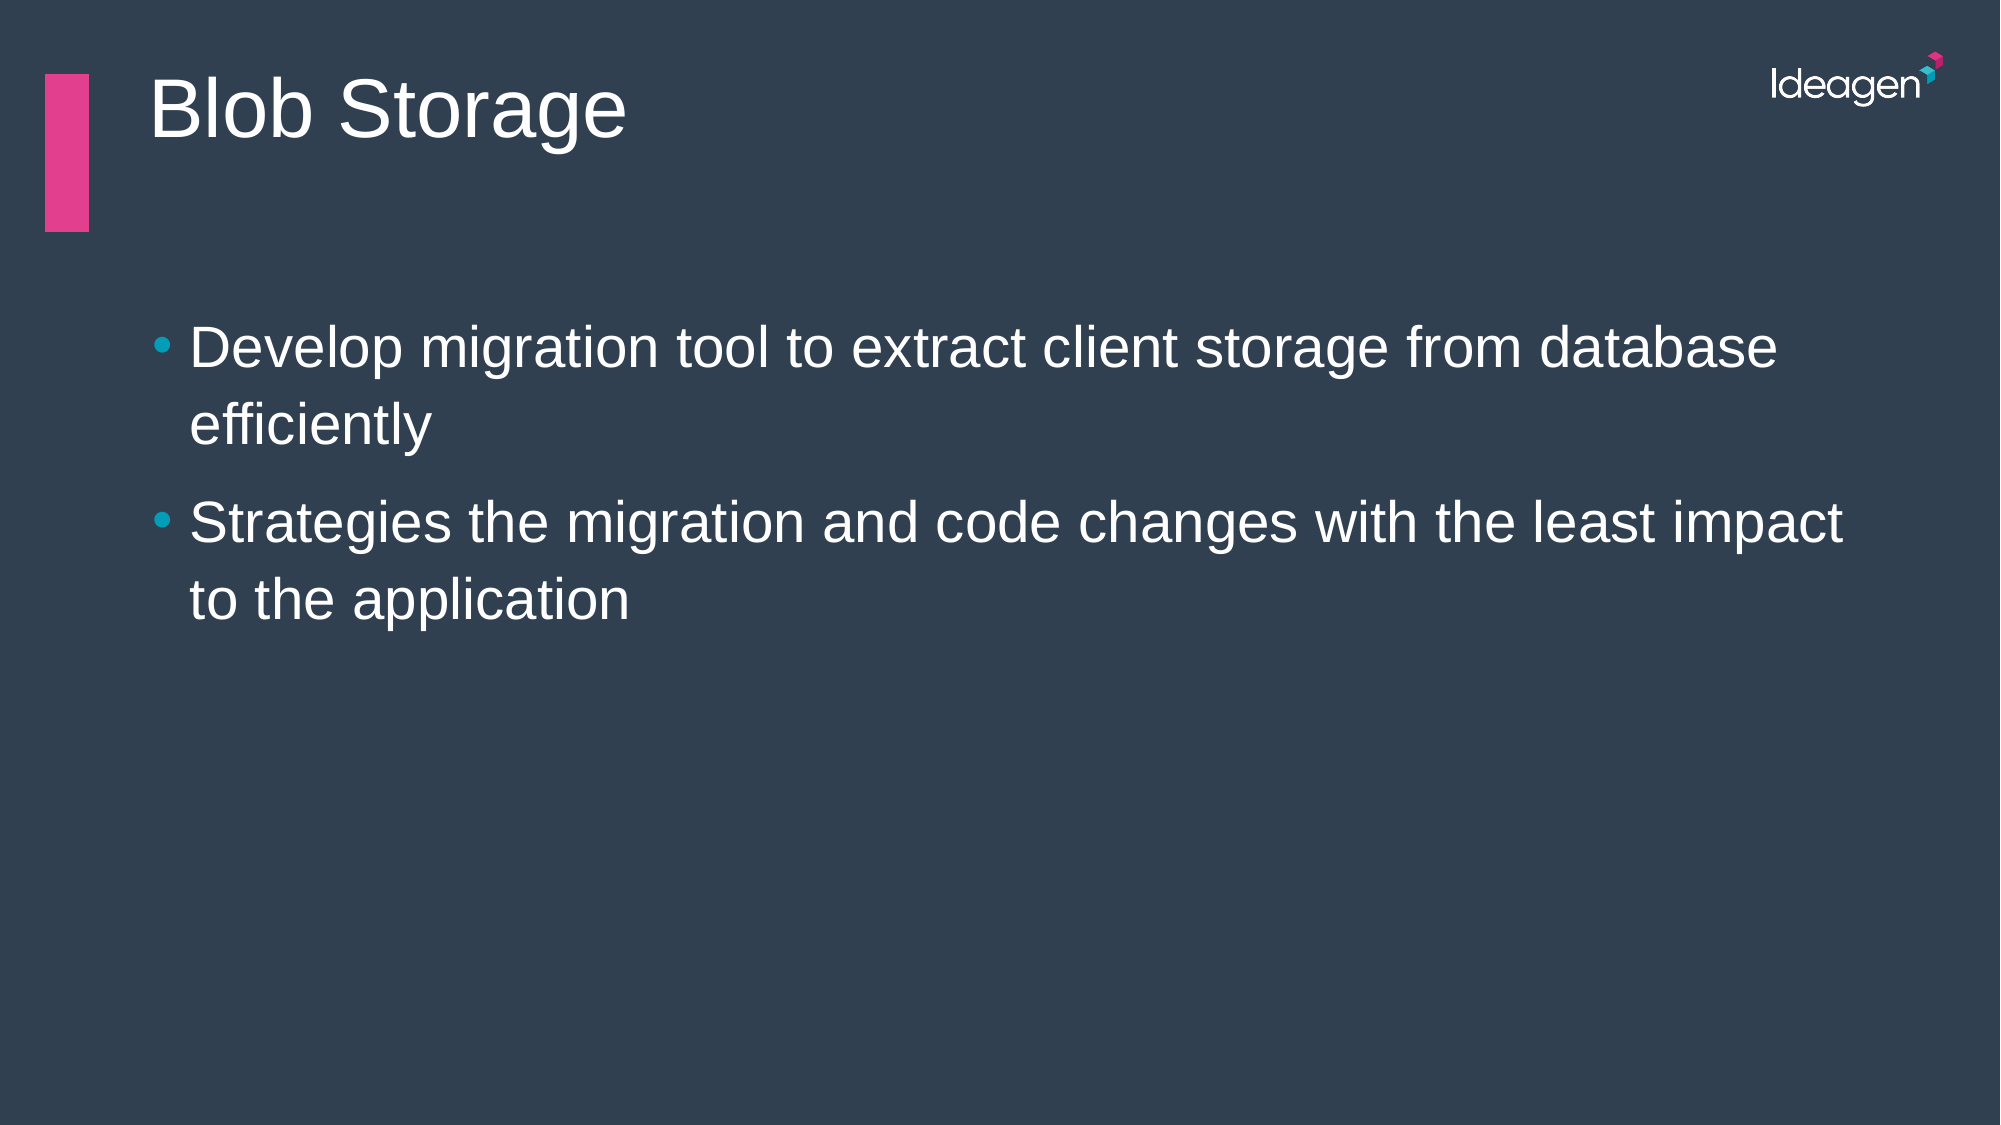

|  |  | Blob Storage |
| --- | --- | --- |
|  |  |  |
Develop migration tool to extract client storage from database efficiently
Strategies the migration and code changes with the least impact to the application